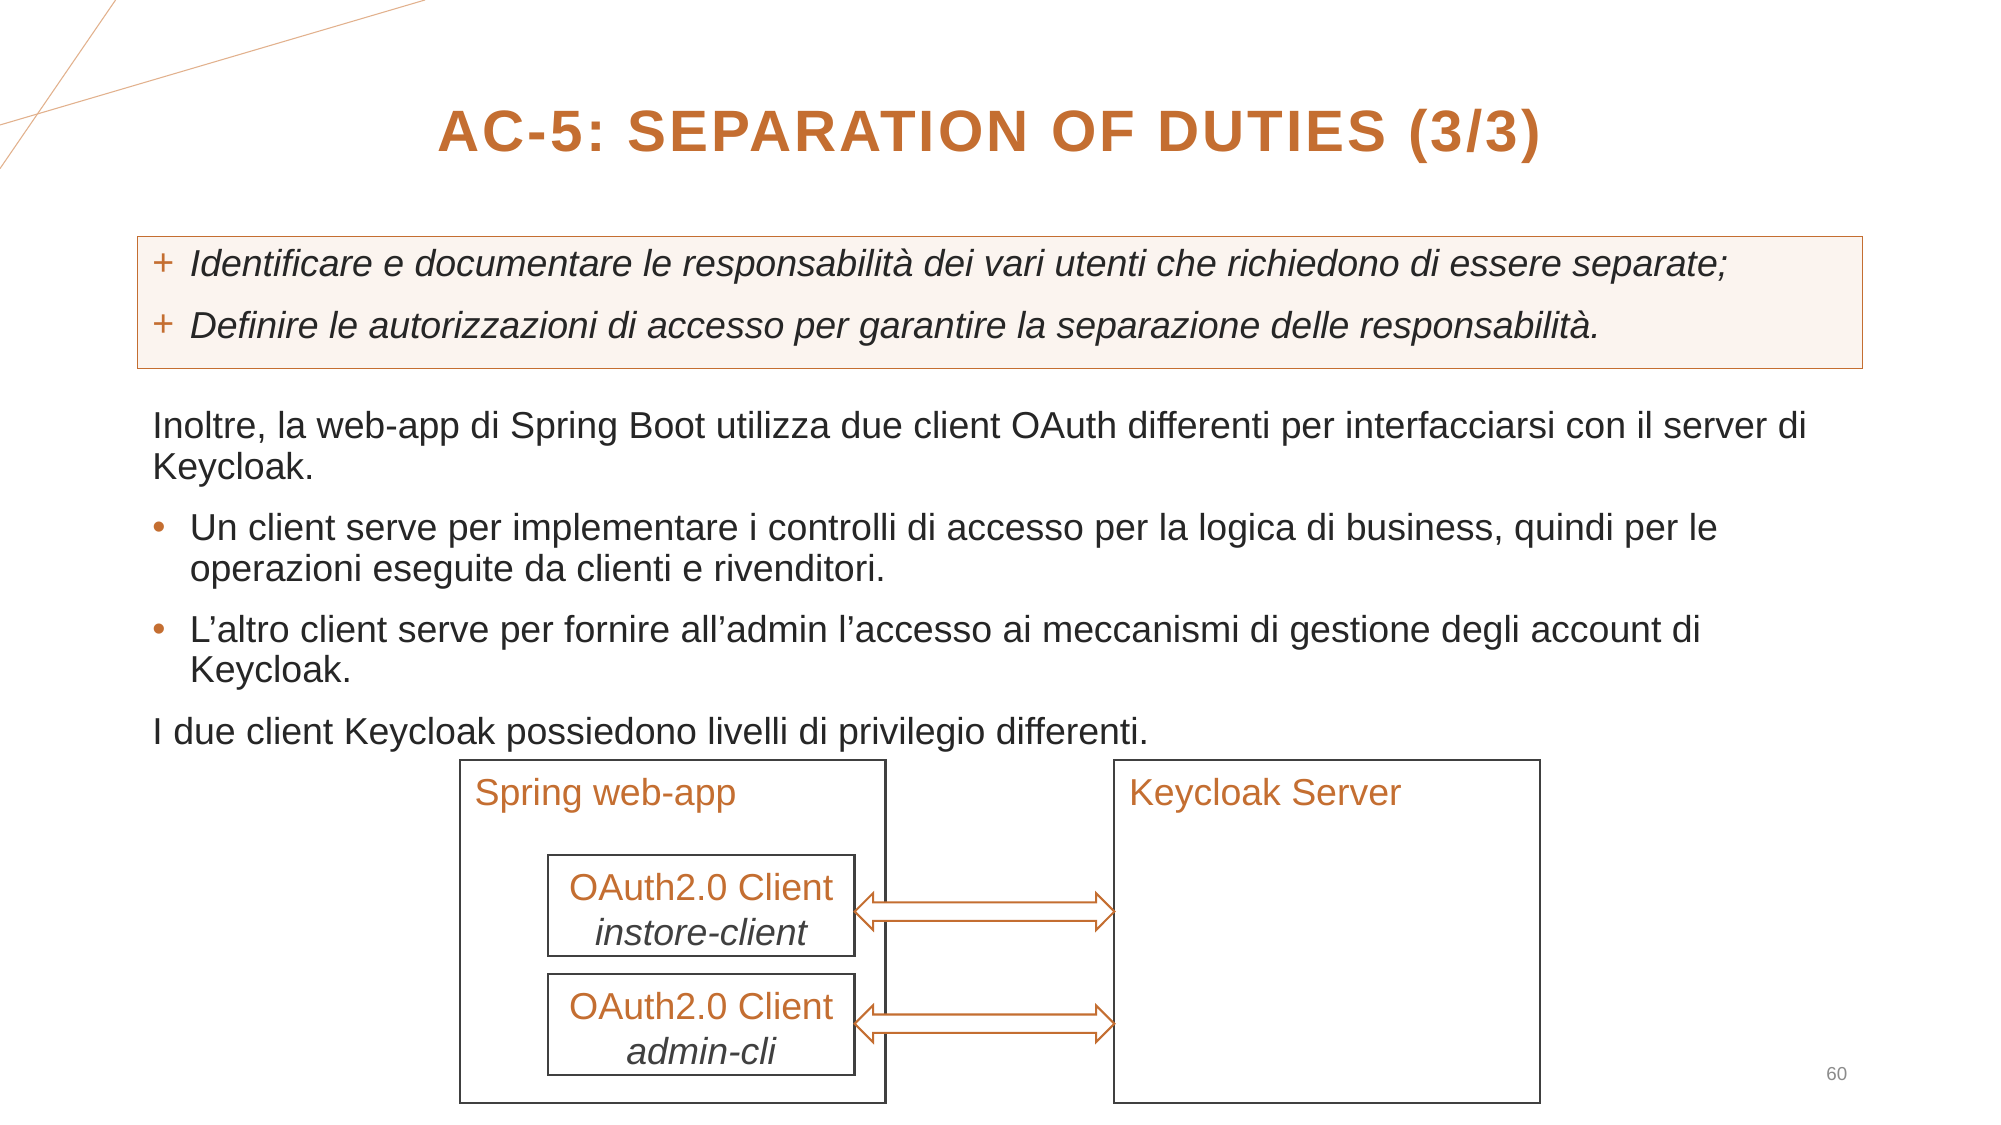

# AC-5: SEPARATION OF DUTIES (3/3)
Identificare e documentare le responsabilità dei vari utenti che richiedono di essere separate;
Definire le autorizzazioni di accesso per garantire la separazione delle responsabilità.
Inoltre, la web-app di Spring Boot utilizza due client OAuth differenti per interfacciarsi con il server di Keycloak.
Un client serve per implementare i controlli di accesso per la logica di business, quindi per le operazioni eseguite da clienti e rivenditori.
L’altro client serve per fornire all’admin l’accesso ai meccanismi di gestione degli account di Keycloak.
I due client Keycloak possiedono livelli di privilegio differenti.
Spring web-app
Keycloak Server

OAuth2.0 Client
instore-client

OAuth2.0 Client
admin-cli
60